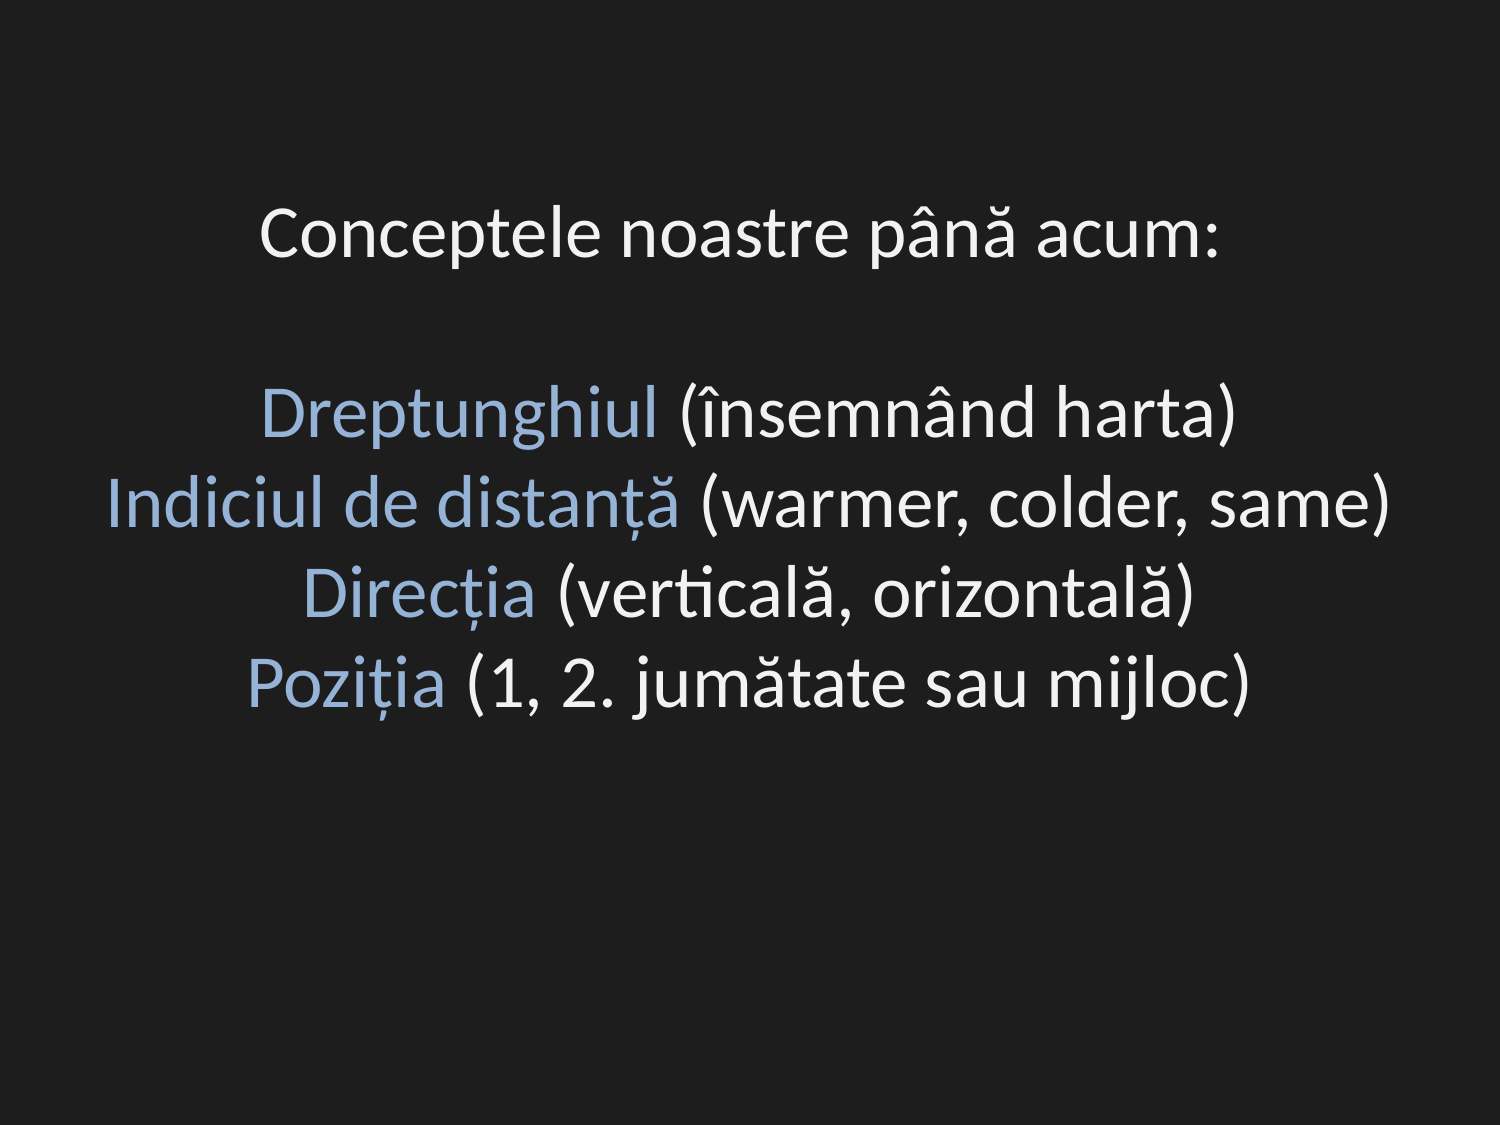

Conceptele noastre până acum:

Dreptunghiul (însemnând harta)
Indiciul de distanță (warmer, colder, same)
Direcția (verticală, orizontală)
Poziția (1, 2. jumătate sau mijloc)